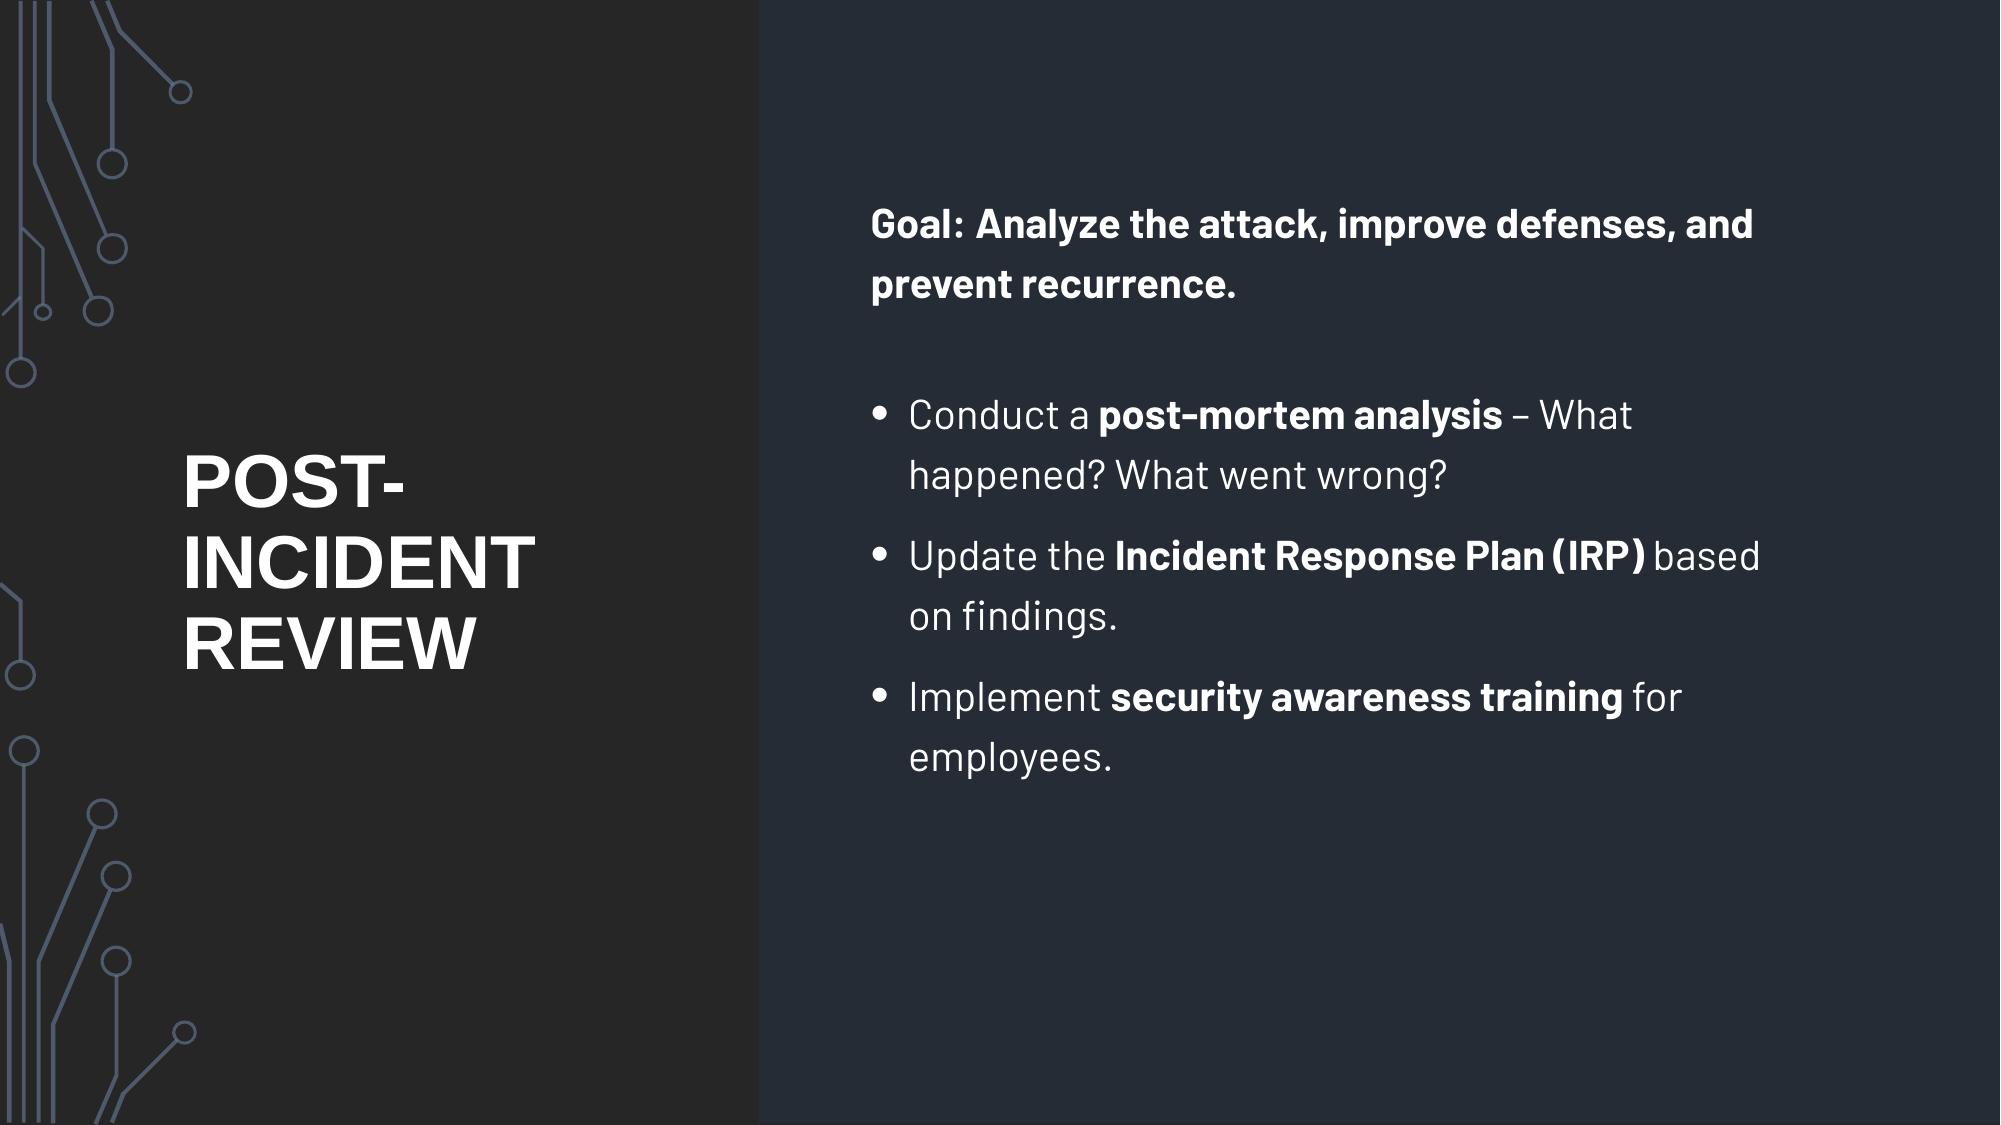

# Post-Incident Review
Goal: Analyze the attack, improve defenses, and prevent recurrence.
Conduct a post-mortem analysis – What happened? What went wrong?
Update the Incident Response Plan (IRP) based on findings.
Implement security awareness training for employees.